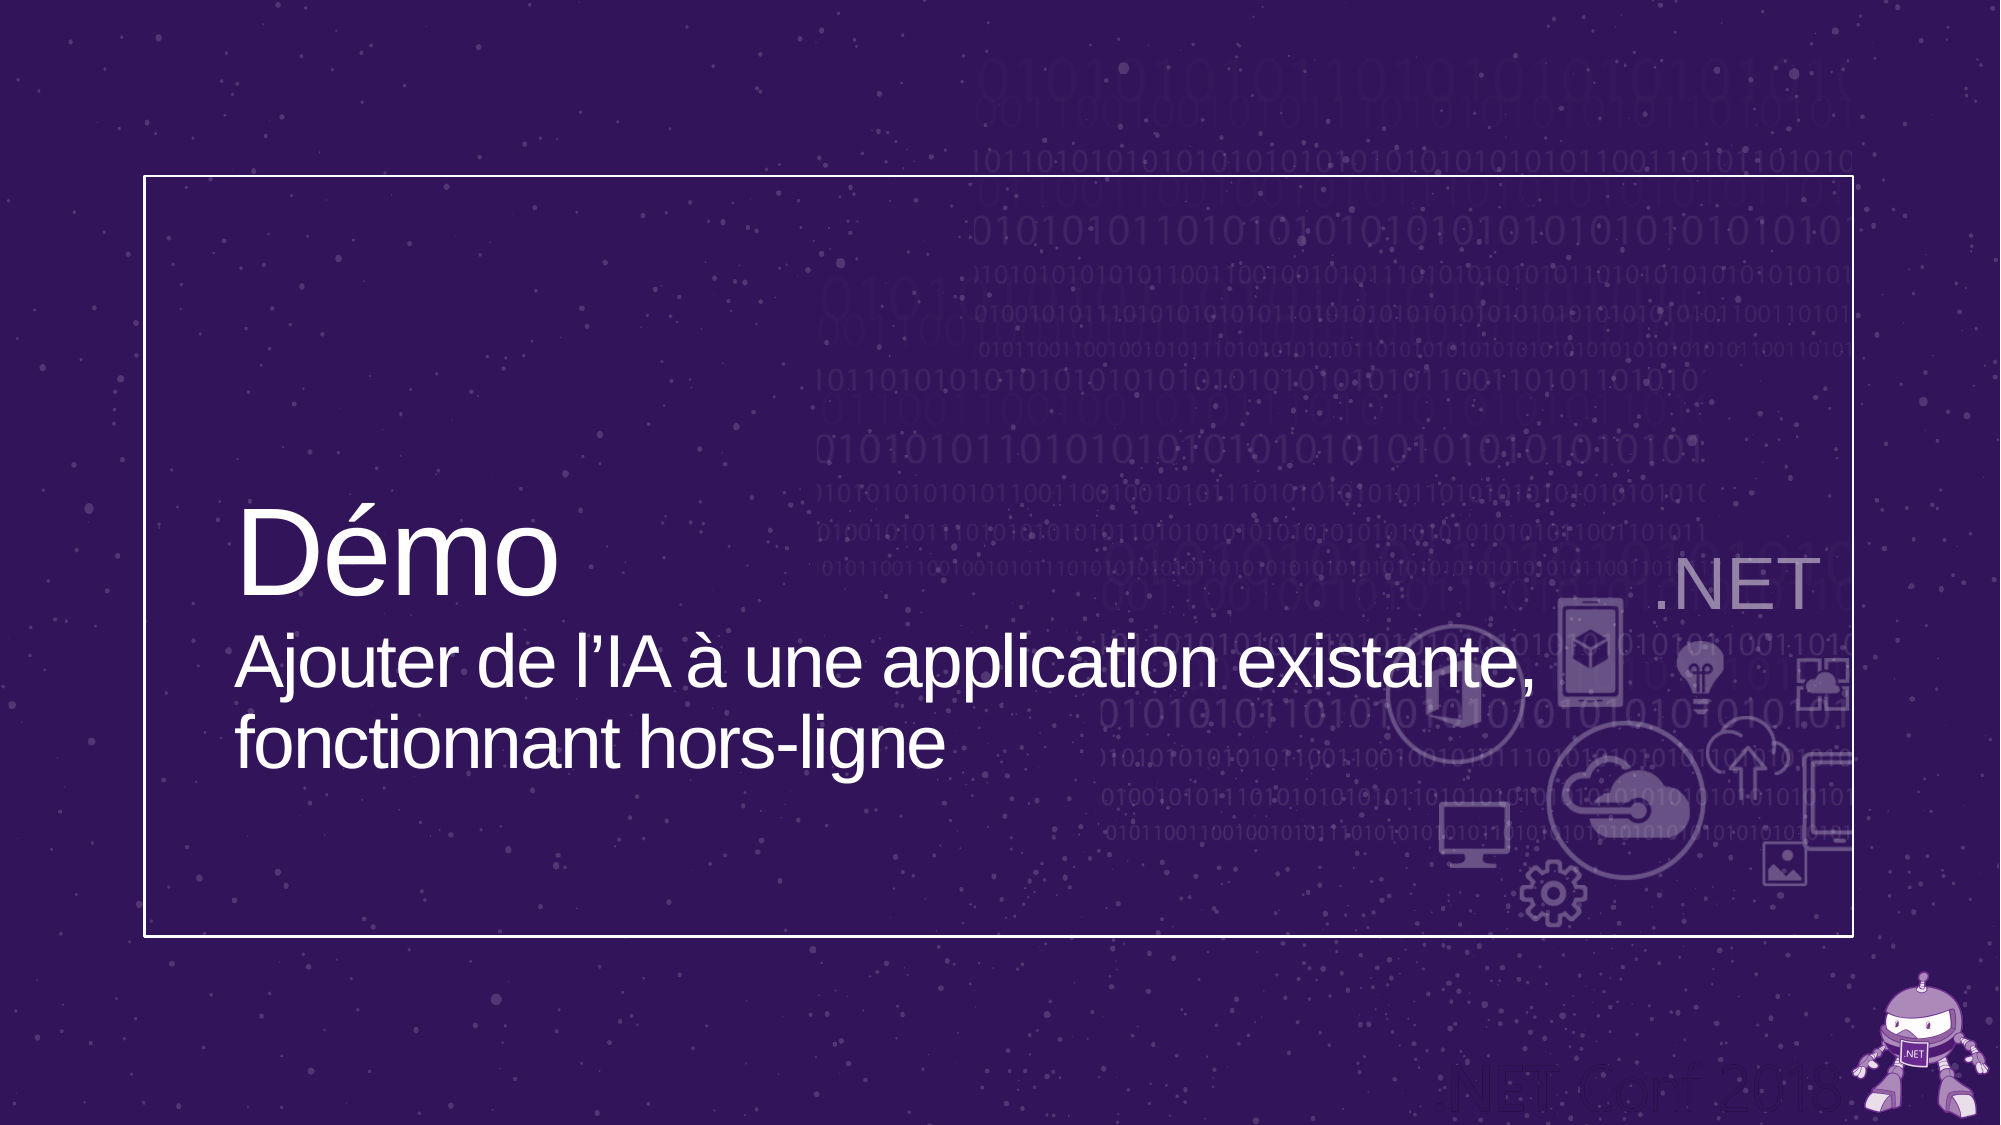

# Démo Ajouter de l’IA à une application existante, fonctionnant hors-ligne